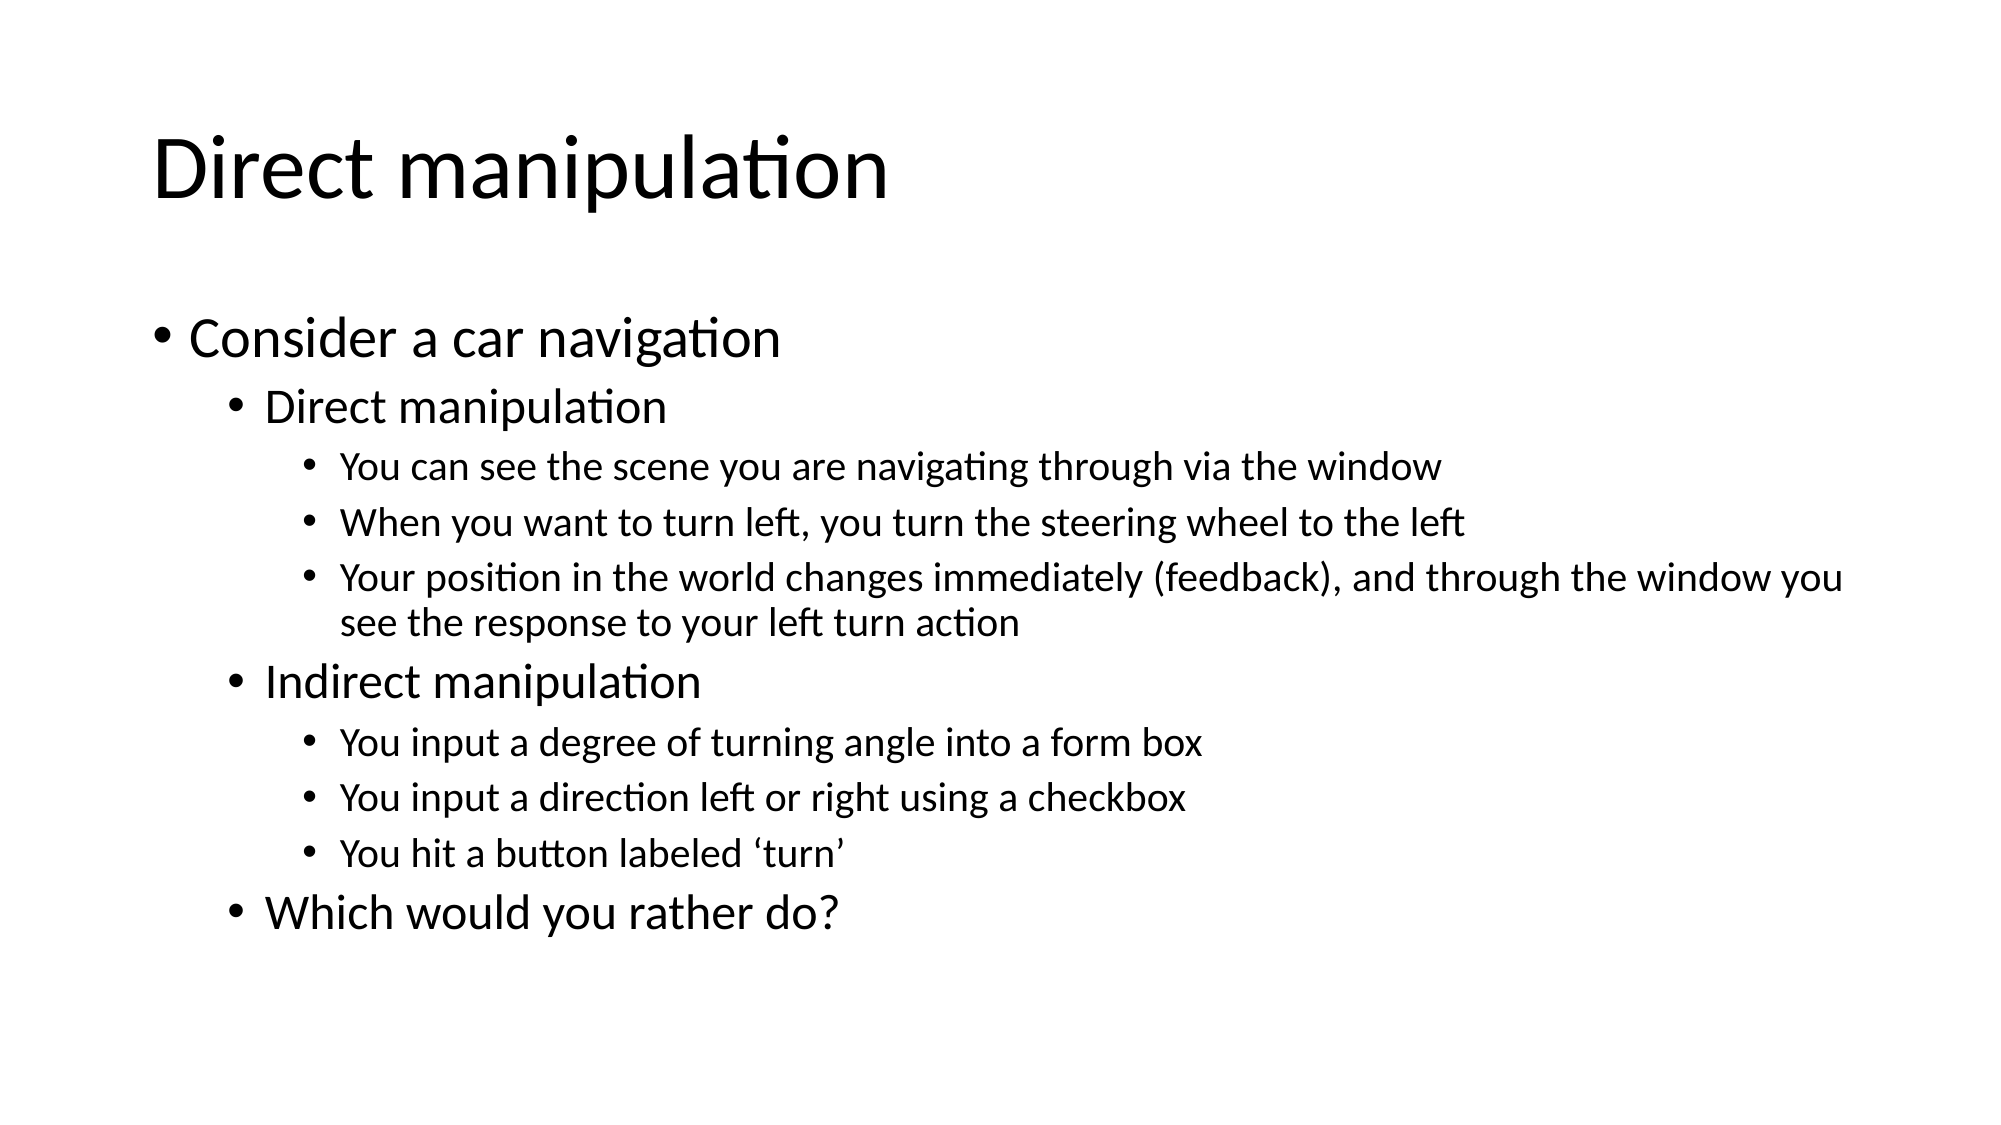

# Direct manipulation
Consider a car navigation
Direct manipulation
You can see the scene you are navigating through via the window
When you want to turn left, you turn the steering wheel to the left
Your position in the world changes immediately (feedback), and through the window you see the response to your left turn action
Indirect manipulation
You input a degree of turning angle into a form box
You input a direction left or right using a checkbox
You hit a button labeled ‘turn’
Which would you rather do?